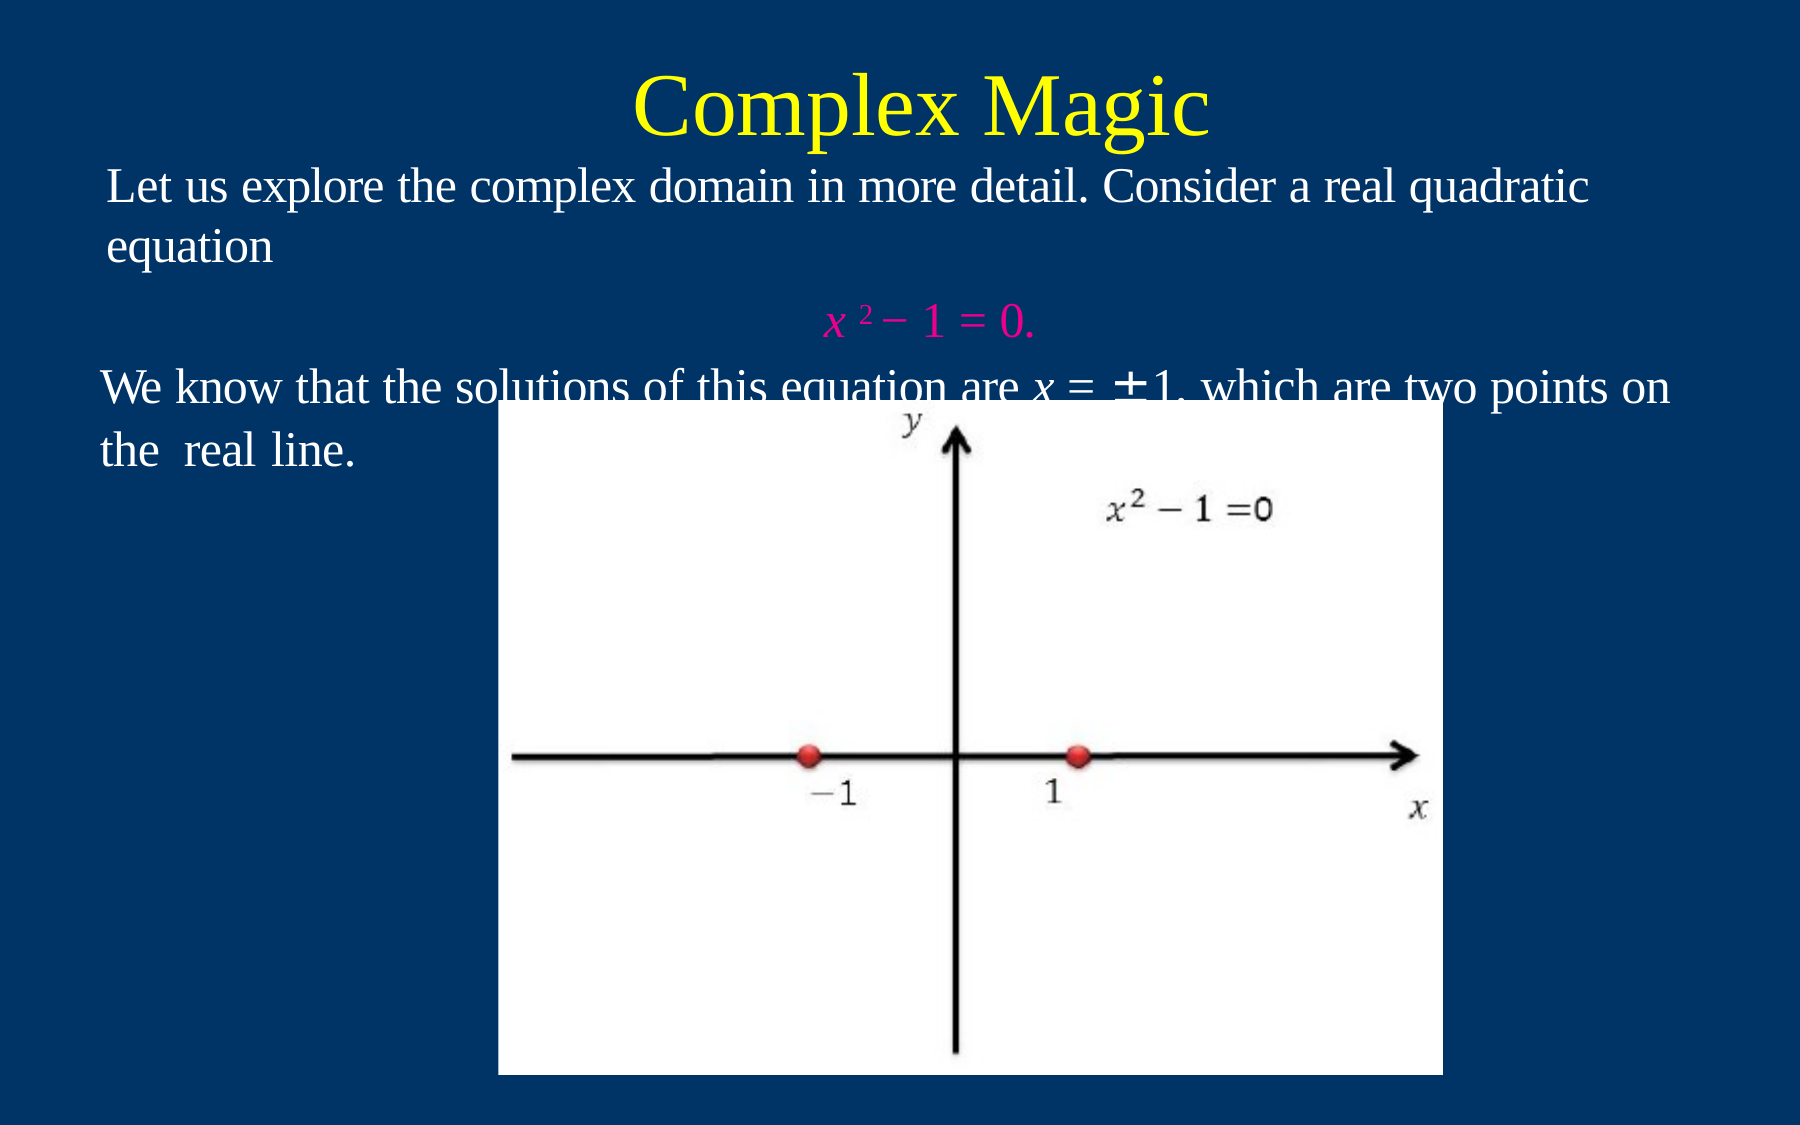

Complex Magic
Let us explore the complex domain in more detail. Consider a real quadratic equation
x 2 − 1 = 0.
We know that the solutions of this equation are x = ±1, which are two points on the  real line.